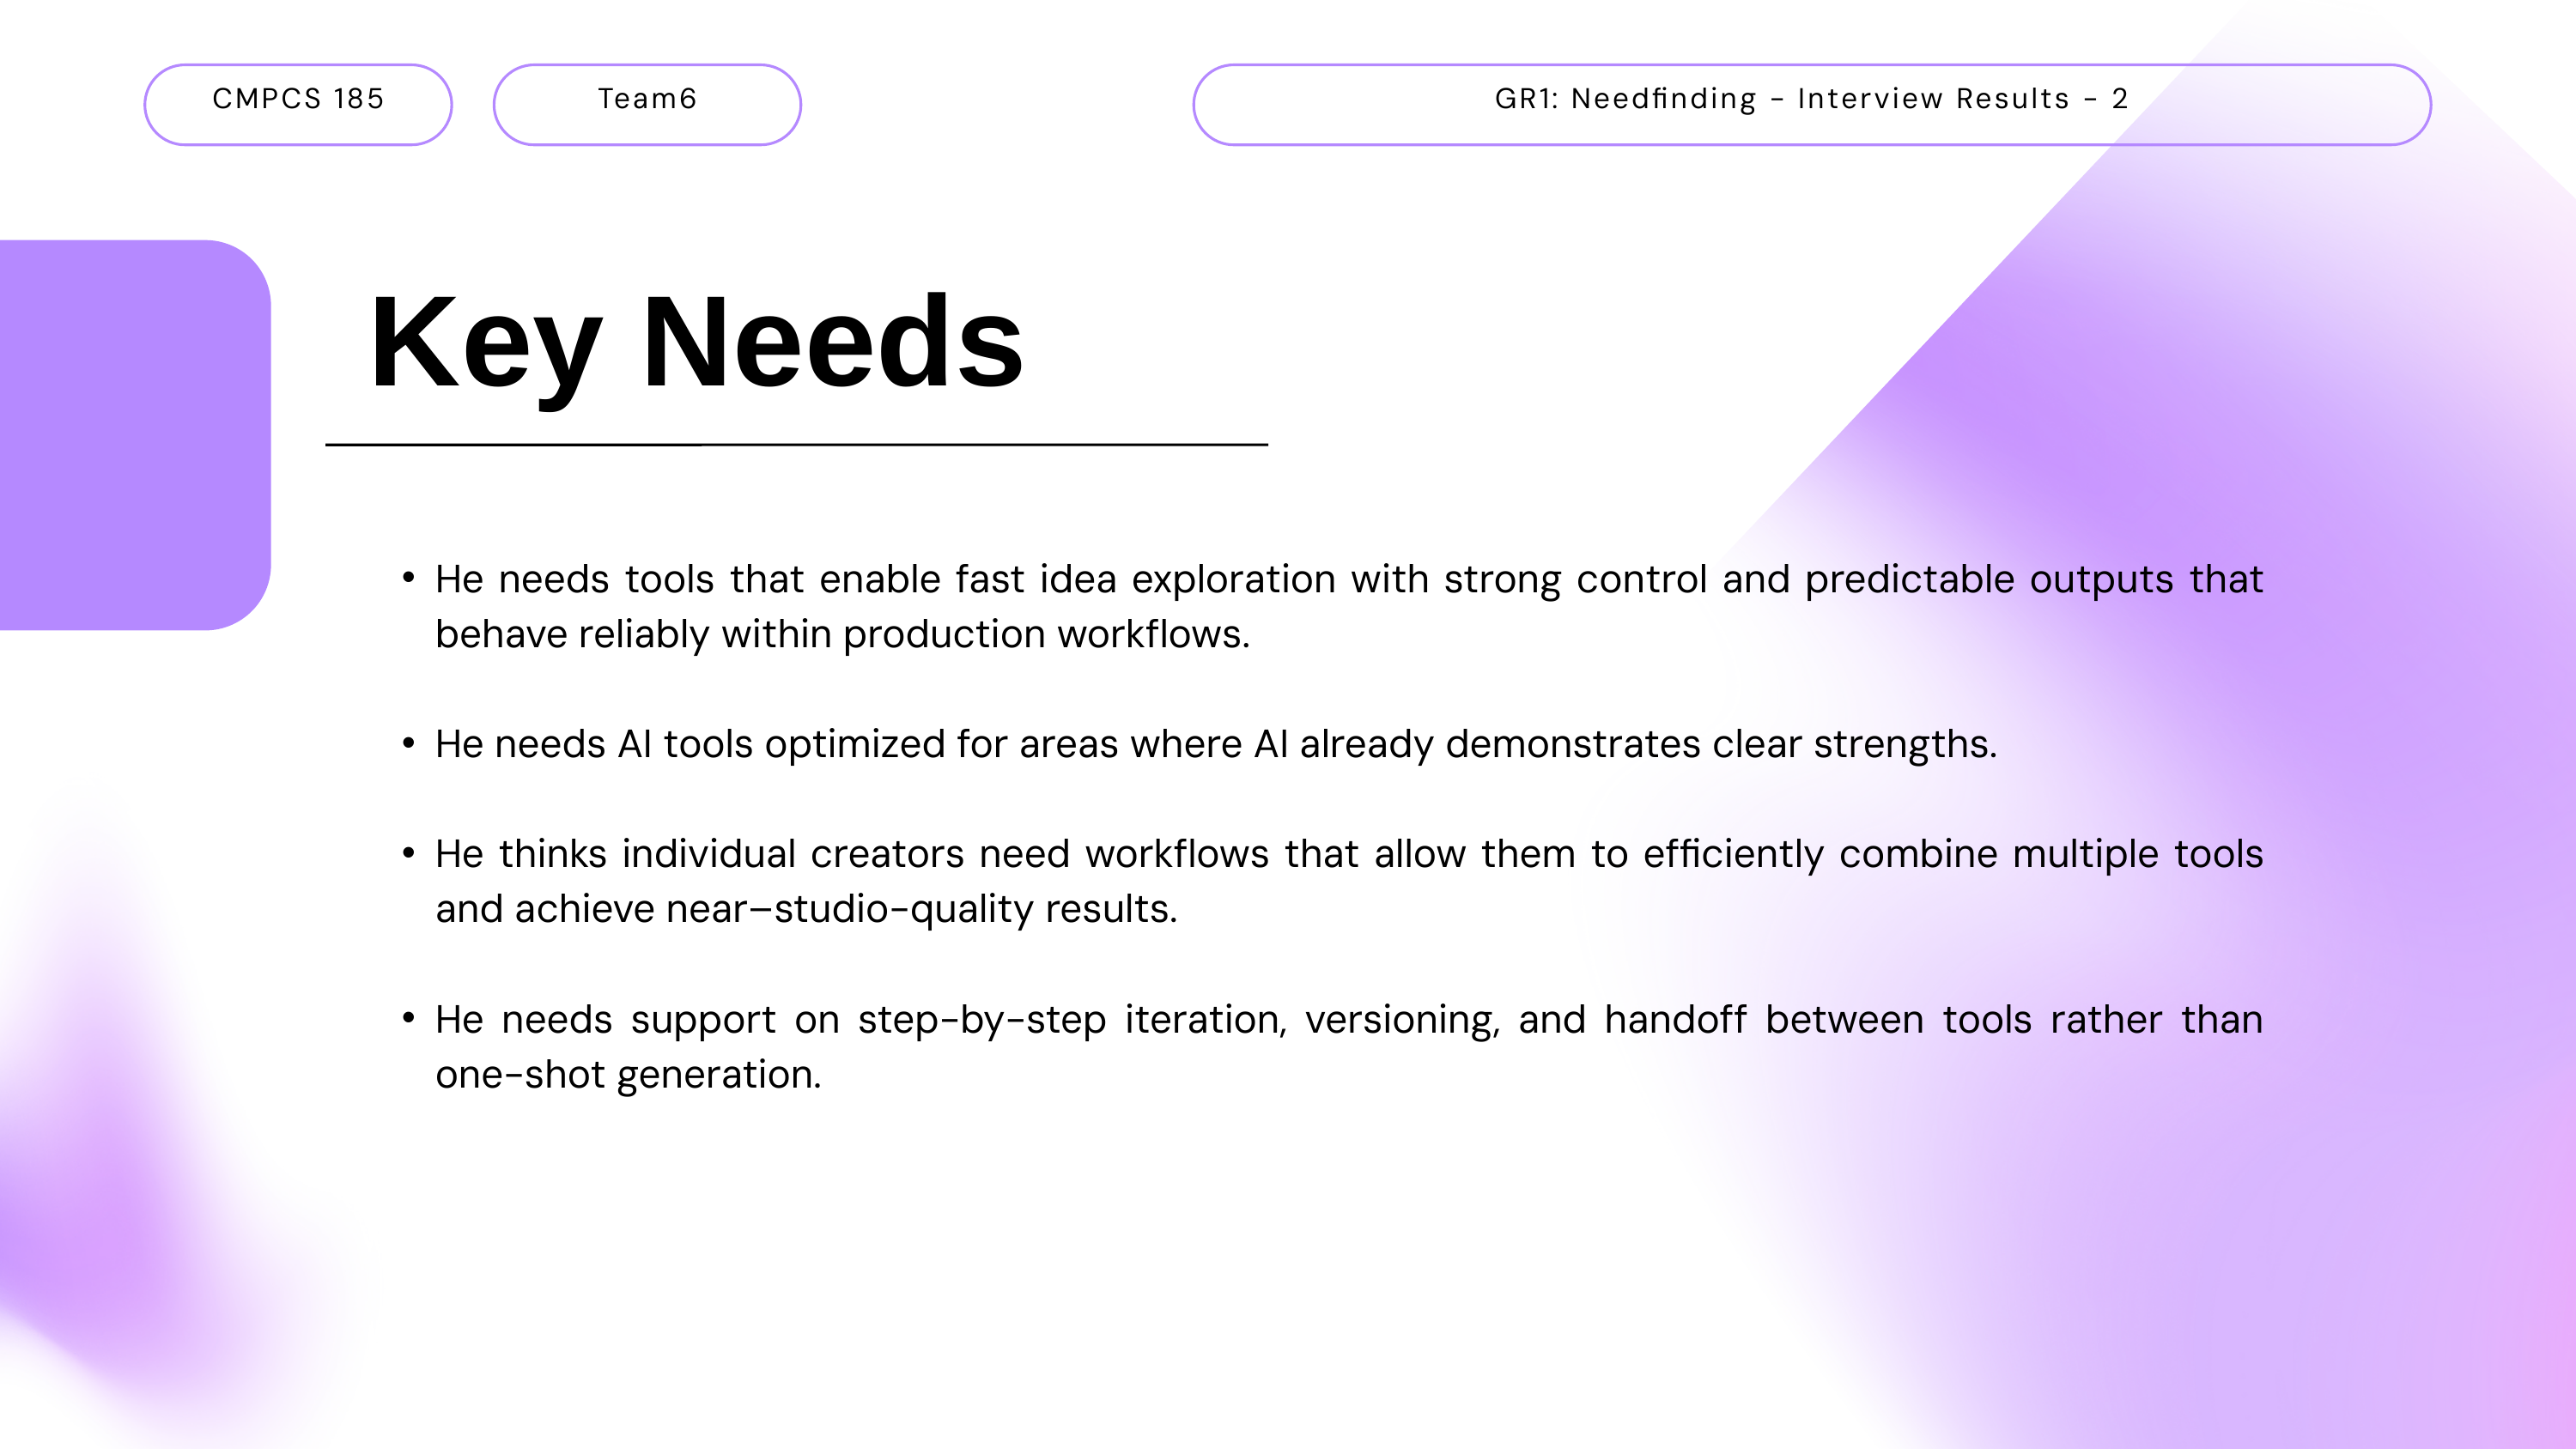

CMPCS 185

Team6

GR1: Needfinding - Interview Results - 2

Key Needs

He needs tools that enable fast idea exploration with strong control and predictable outputs that behave reliably within production workflows.

He needs AI tools optimized for areas where AI already demonstrates clear strengths.

He thinks individual creators need workflows that allow them to efficiently combine multiple tools and achieve near–studio-quality results.

He needs support on step-by-step iteration, versioning, and handoff between tools rather than one-shot generation.